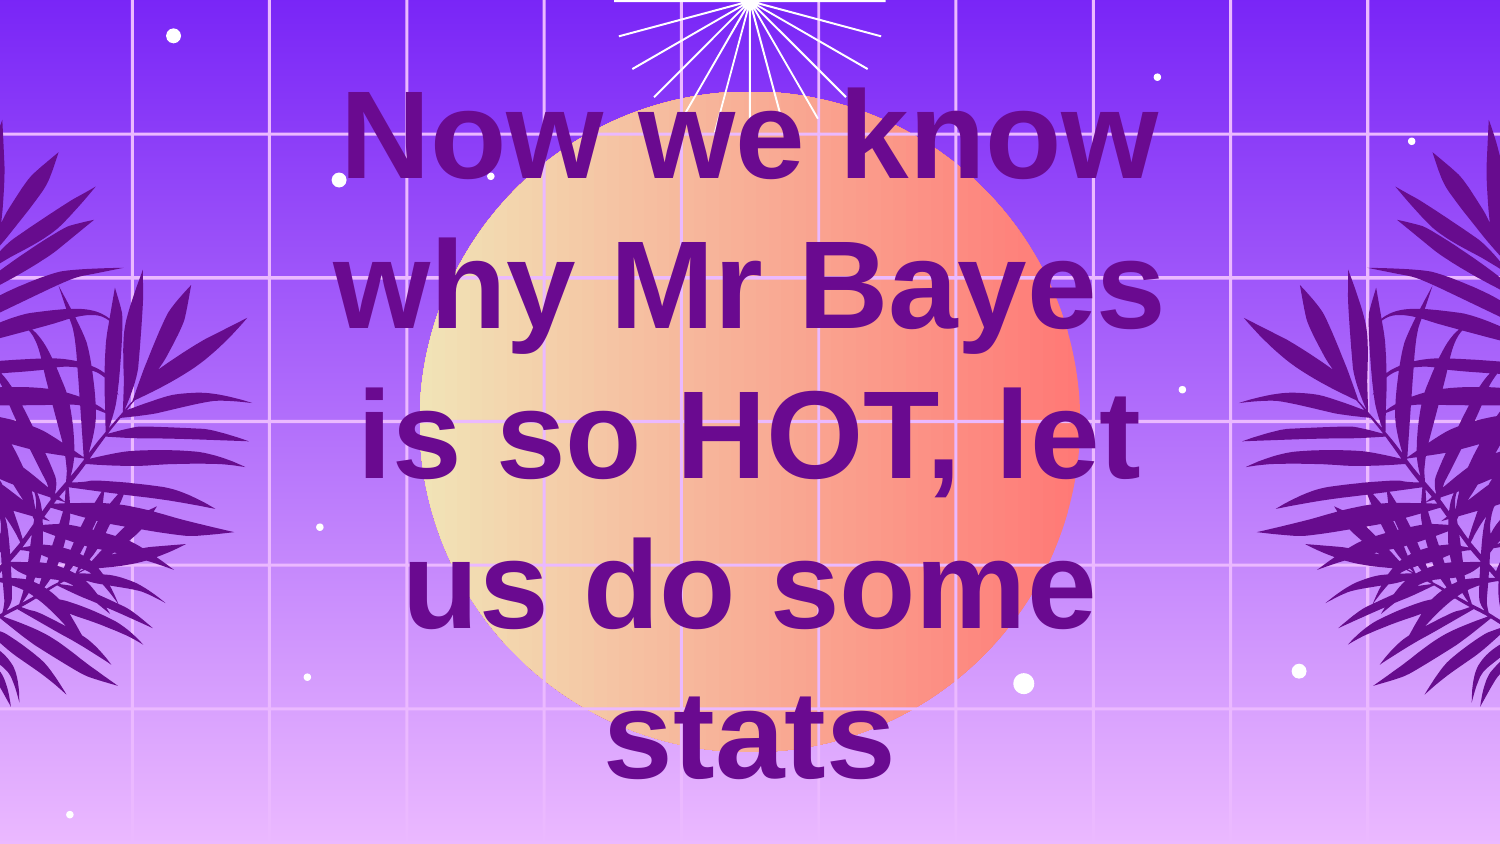

# Now we know why Mr Bayes is so HOT, let us do some stats